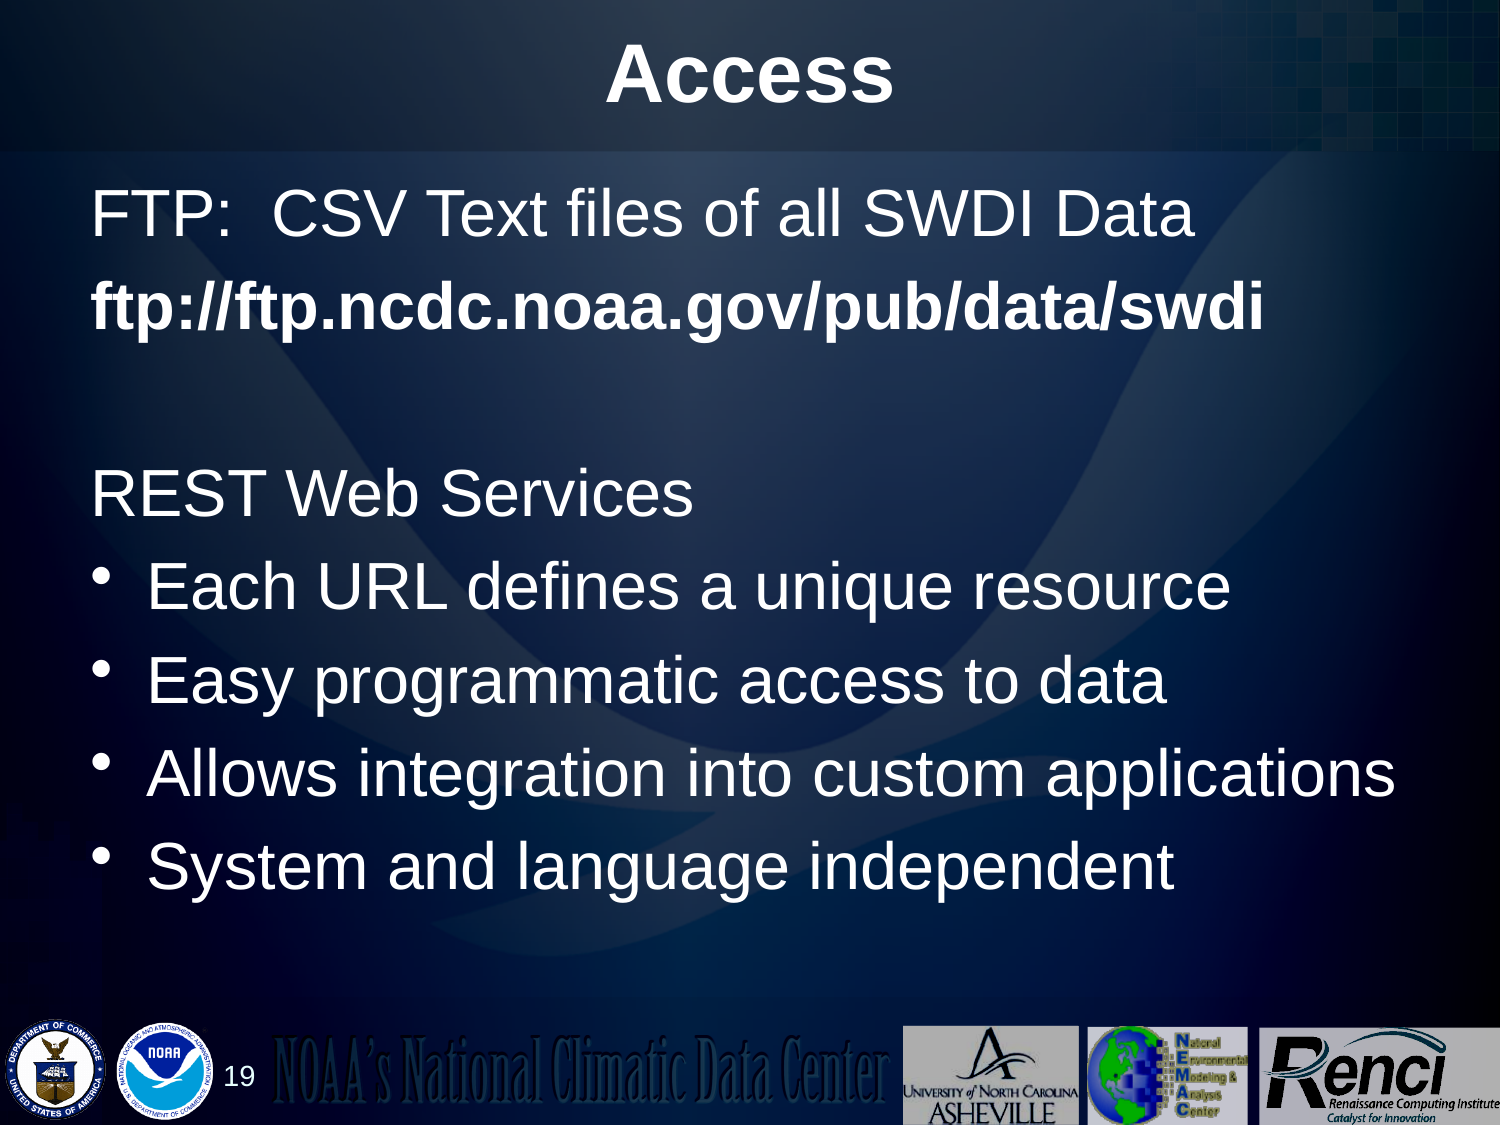

# Access
FTP:  CSV Text files of all SWDI Data
ftp://ftp.ncdc.noaa.gov/pub/data/swdi

REST Web Services
Each URL defines a unique resource
Easy programmatic access to data
Allows integration into custom applications
System and language independent